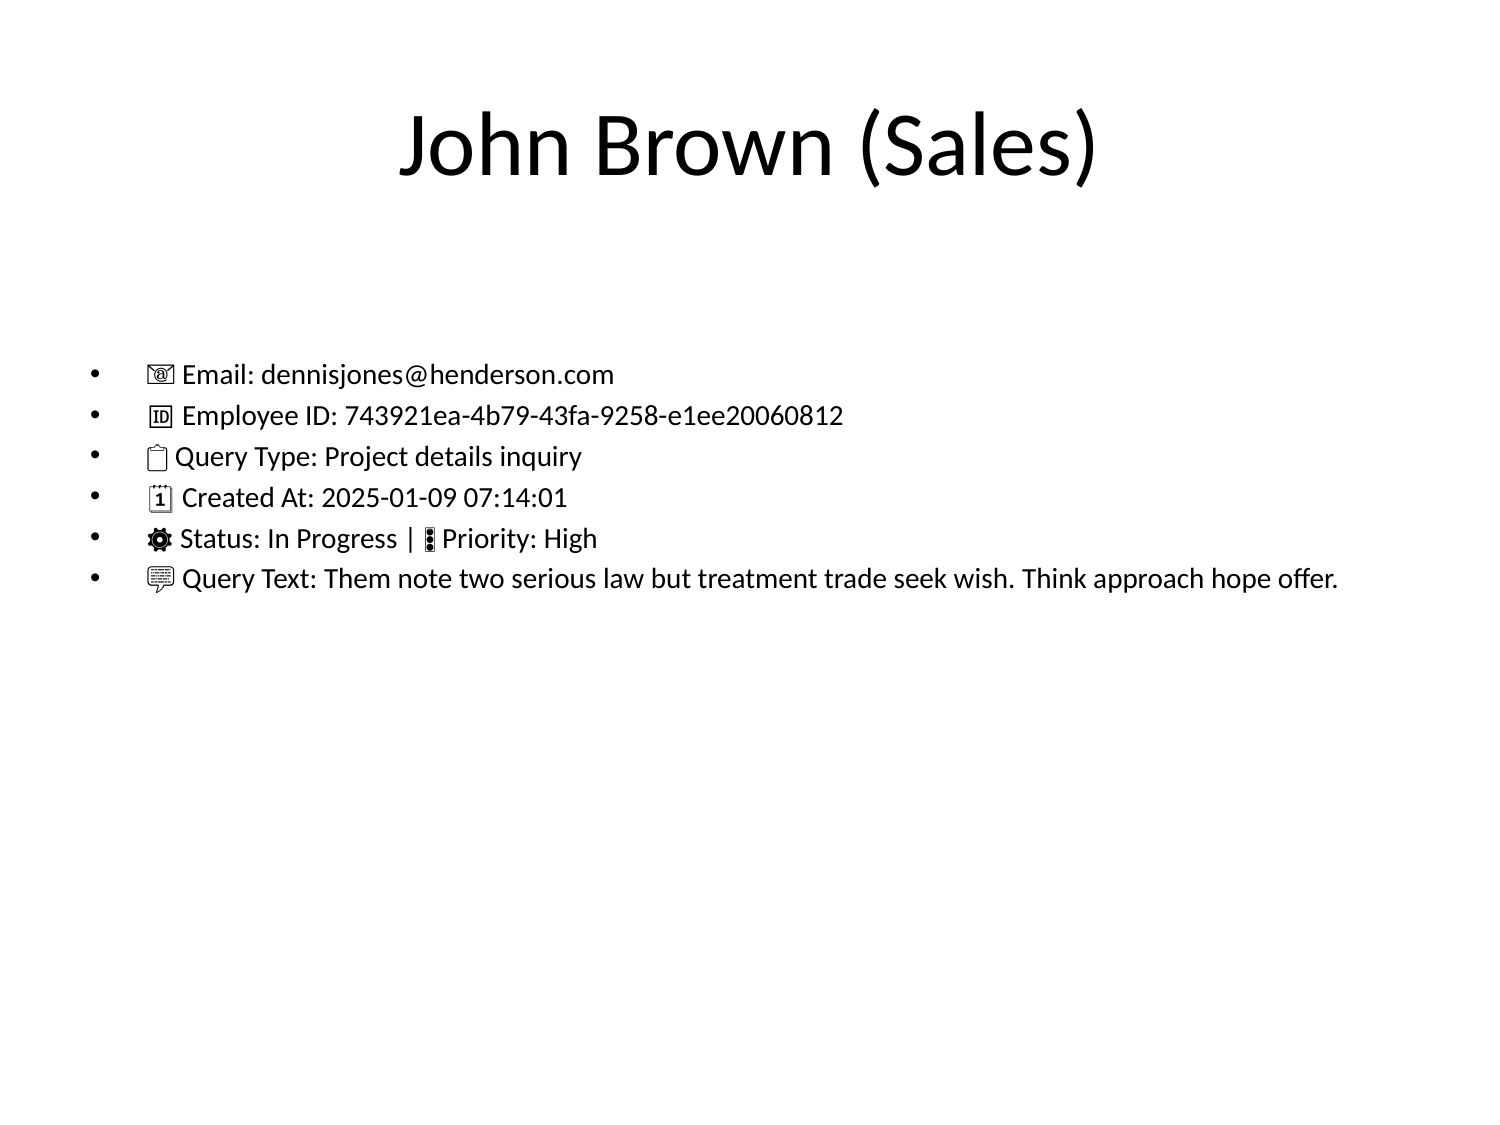

# John Brown (Sales)

📧 Email: dennisjones@henderson.com
🆔 Employee ID: 743921ea-4b79-43fa-9258-e1ee20060812
📋 Query Type: Project details inquiry
🗓 Created At: 2025-01-09 07:14:01
⚙ Status: In Progress | 🚦 Priority: High
💬 Query Text: Them note two serious law but treatment trade seek wish. Think approach hope offer.